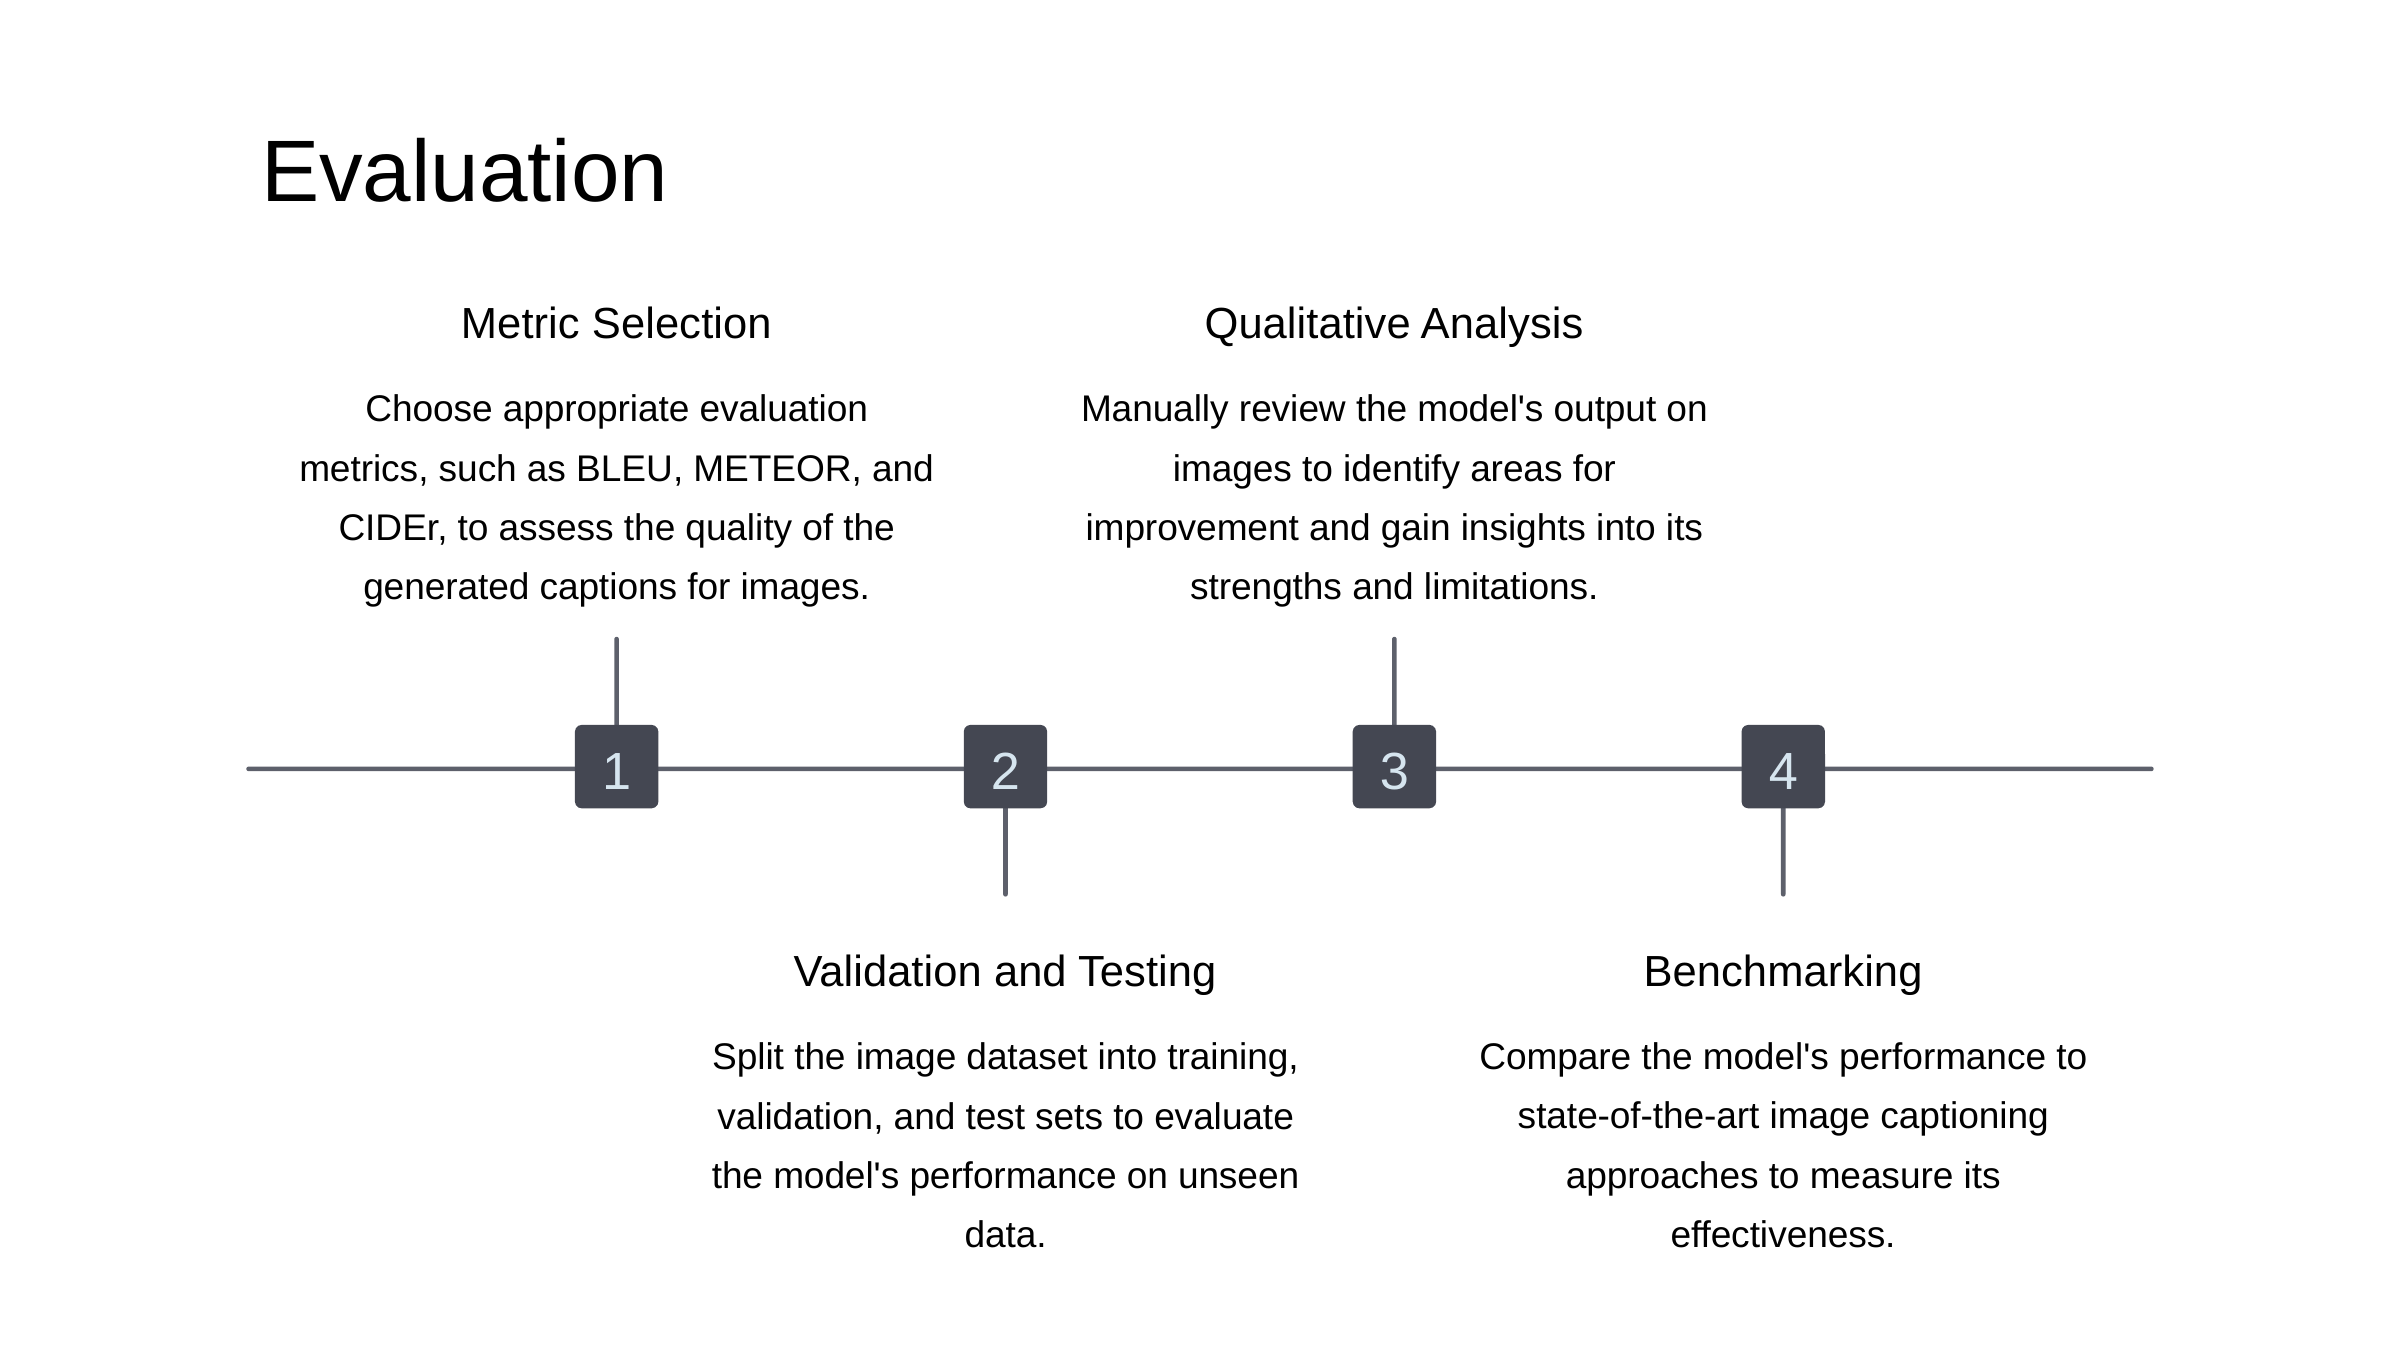

Evaluation
Metric Selection
Qualitative Analysis
Choose appropriate evaluation metrics, such as BLEU, METEOR, and CIDEr, to assess the quality of the generated captions for images.
Manually review the model's output on images to identify areas for improvement and gain insights into its strengths and limitations.

1
2
3
4

Validation and Testing
Benchmarking
Split the image dataset into training, validation, and test sets to evaluate the model's performance on unseen data.
Compare the model's performance to state-of-the-art image captioning approaches to measure its effectiveness.